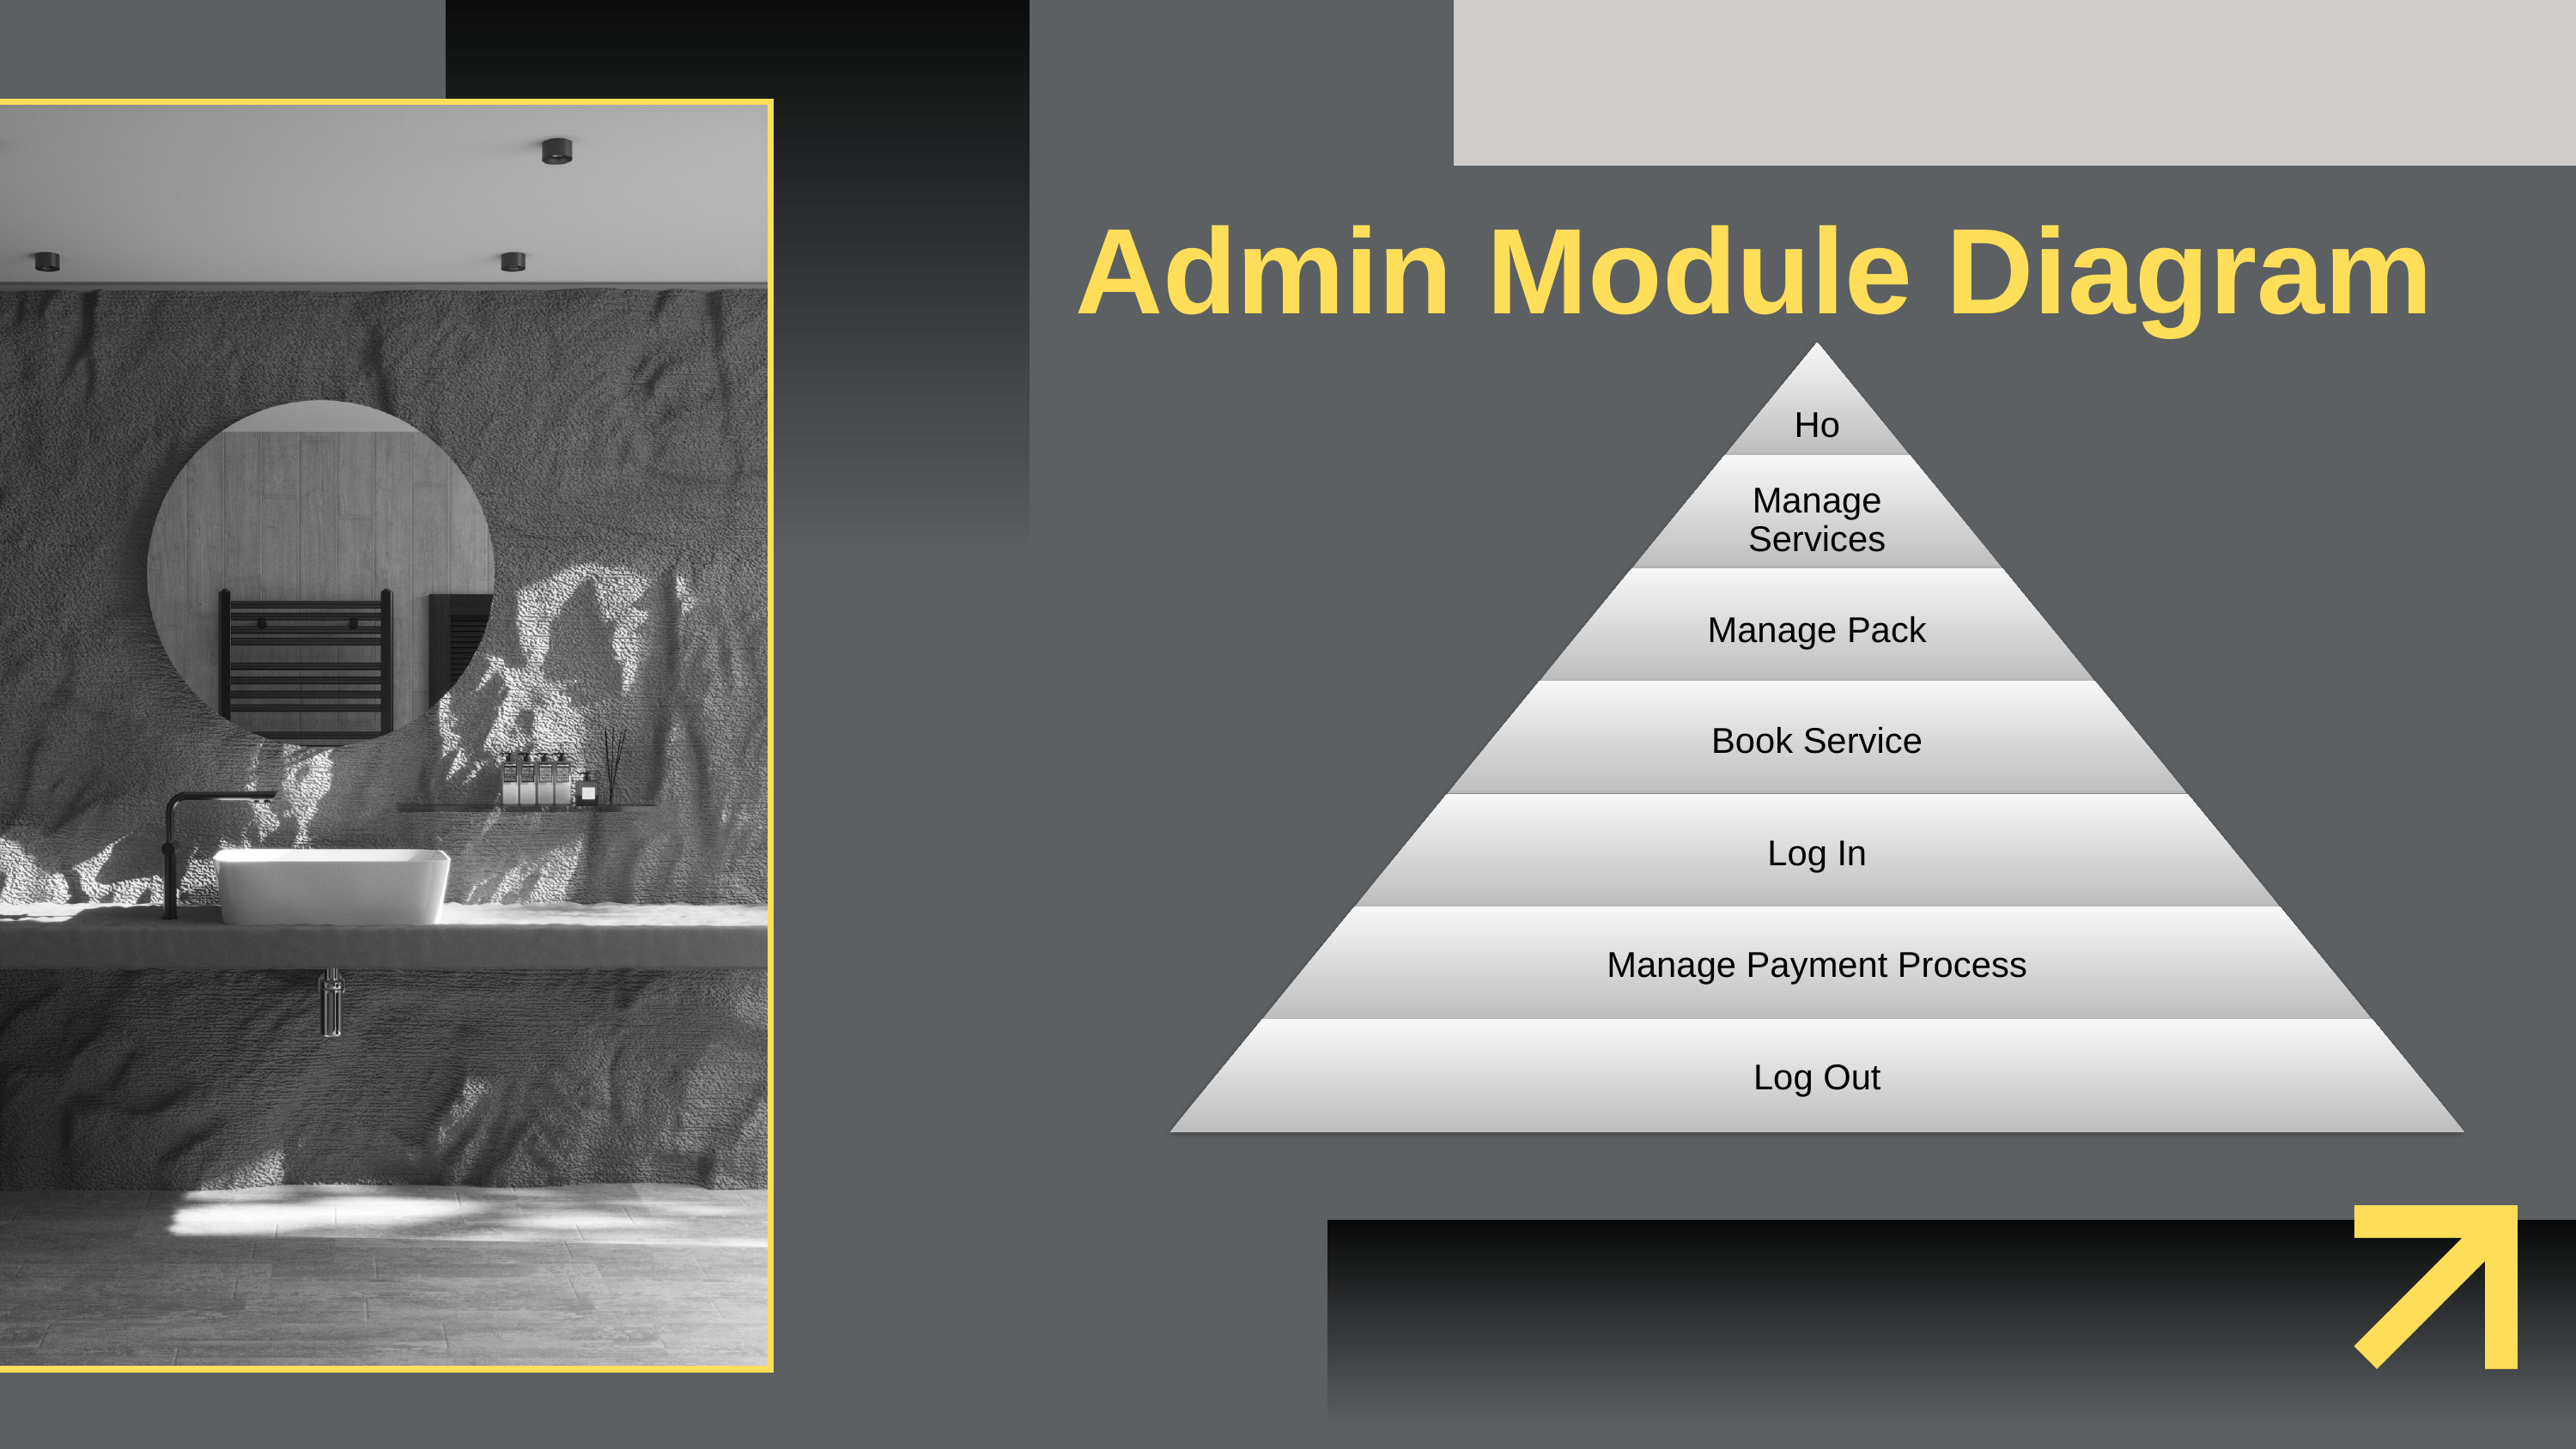

Admin Module Diagram

Home
Manage Services
Manage Pack
Book Service
Log In
Manage Payment Process
Log Out